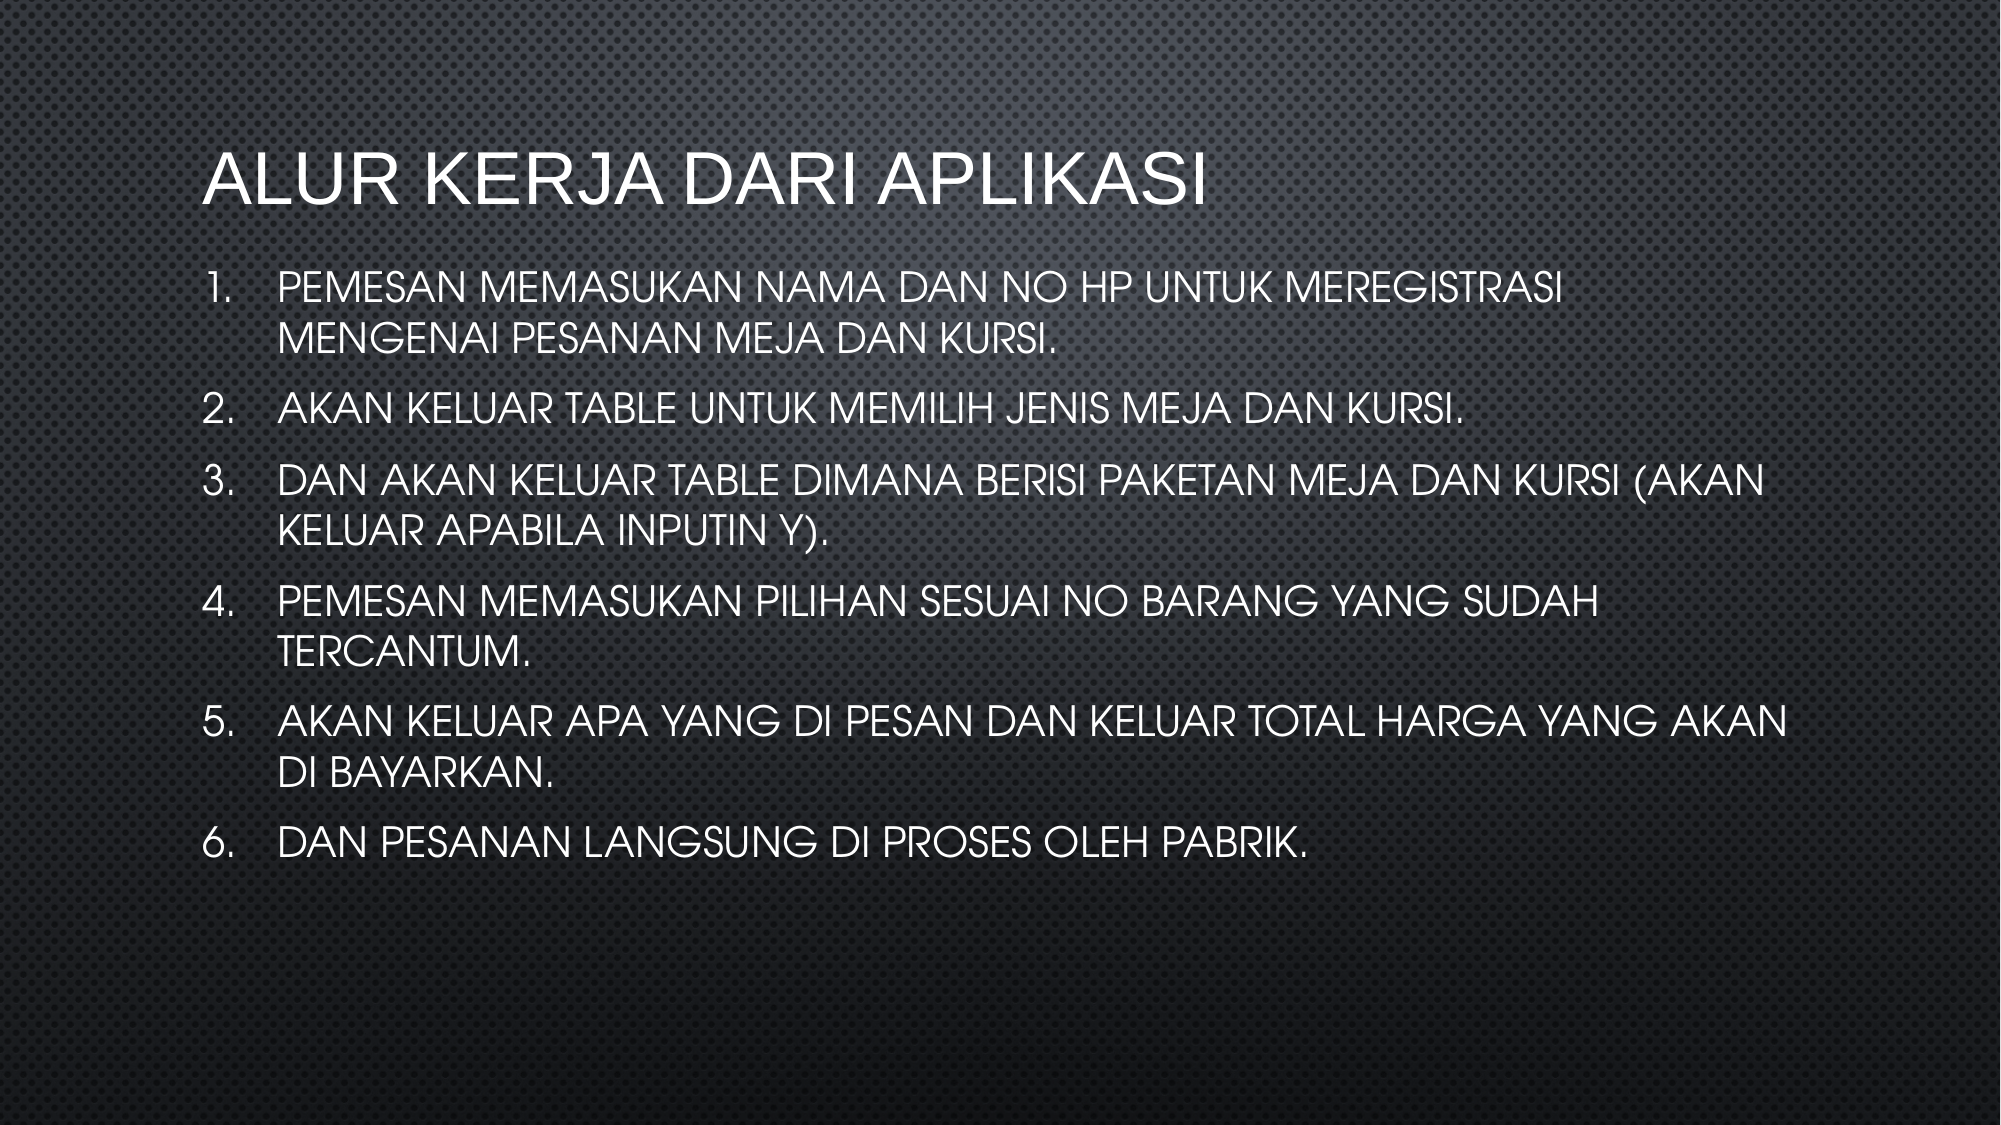

# ALUR KERJA DARI APLIKASI
Pemesan memasukan nama dan no hp untuk meregistrasi mengenai pesanan meja dan kursi.
Akan keluar table untuk memilih jenis meja dan kursi.
Dan akan keluar table dimana berisi paketan meja dan kursi (akan keluar apabila inputin y).
Pemesan memasukan pilihan sesuai no barang yang sudah tercantum.
Akan keluar apa yang di pesan dan keluar total harga yang akan di bayarkan.
Dan pesanan langsung di proses oleh pabrik.